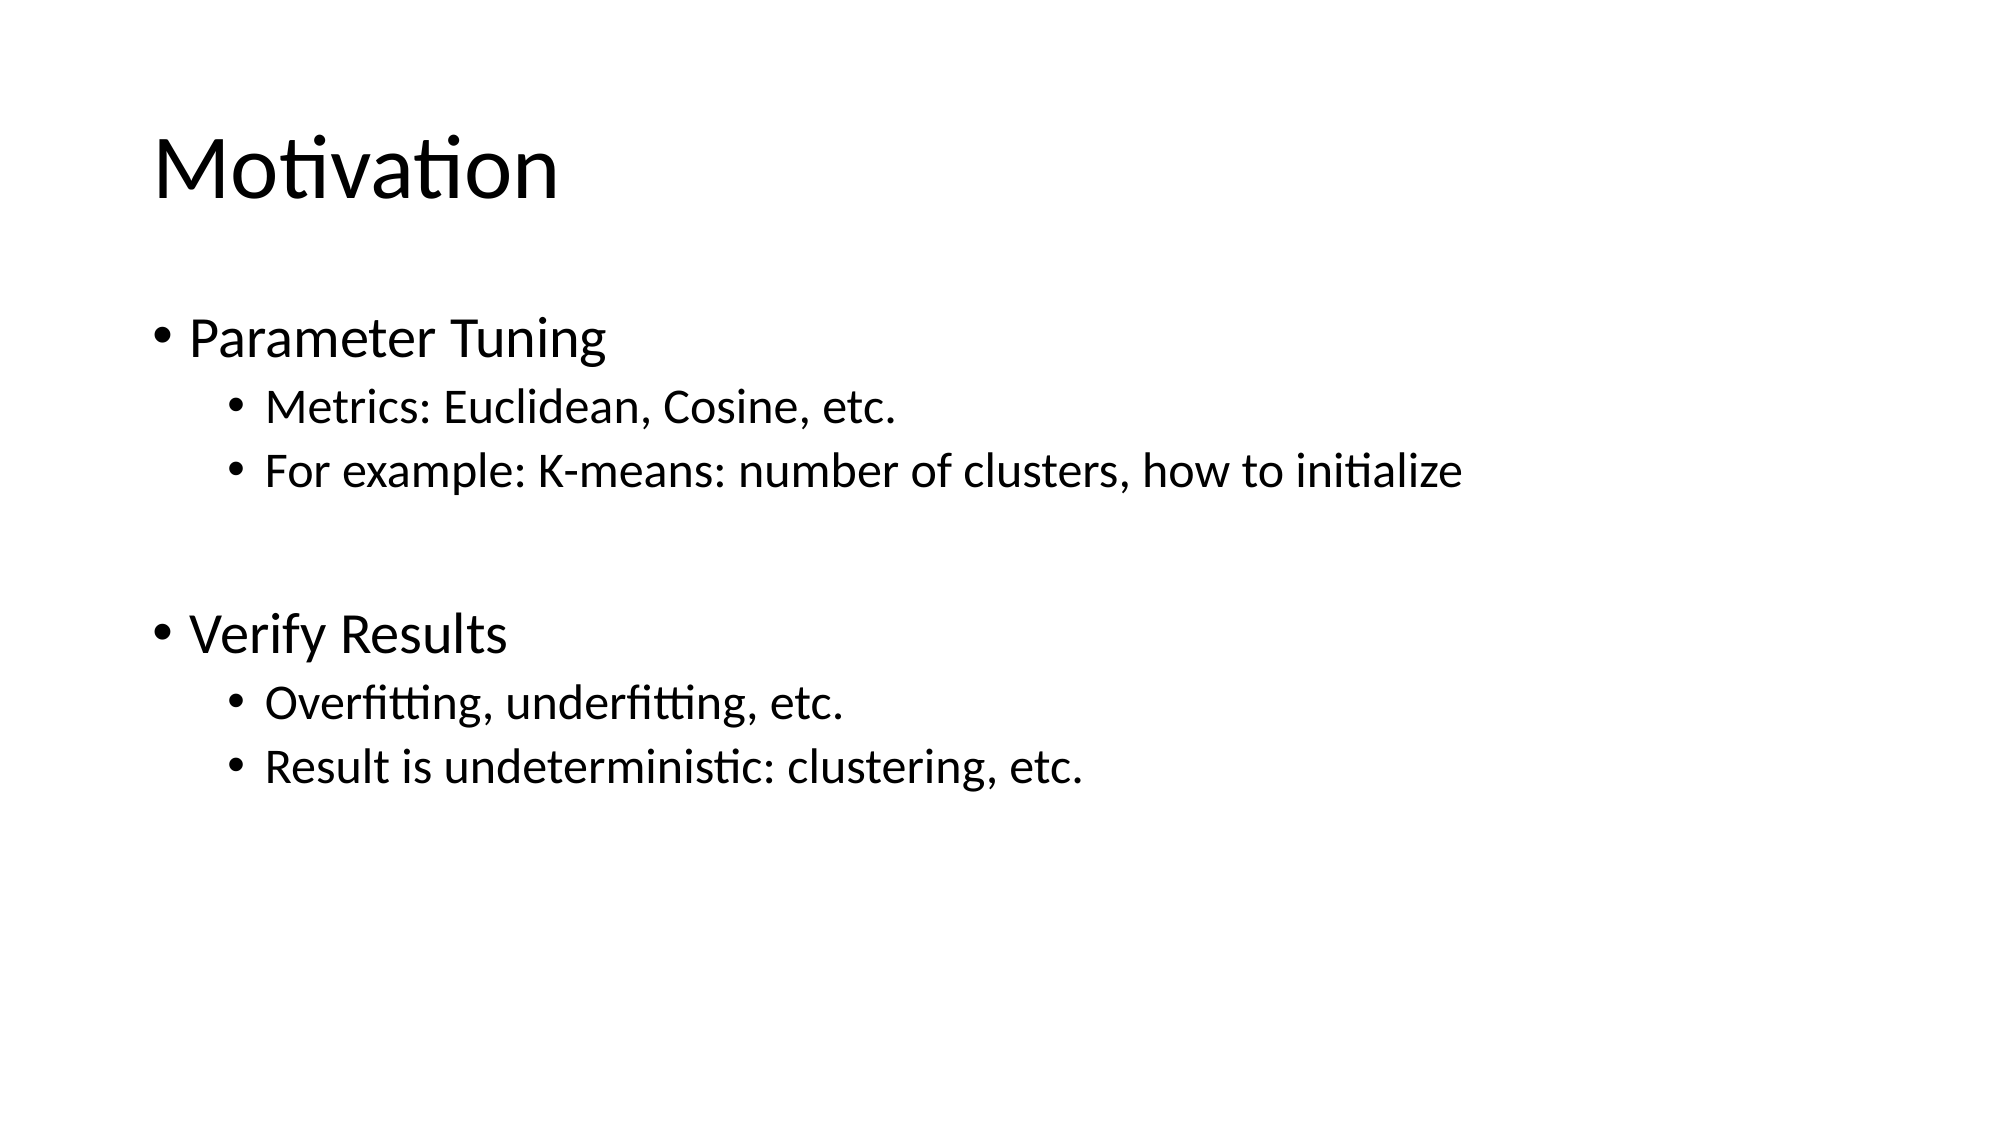

# Motivation
Parameter Tuning
Metrics: Euclidean, Cosine, etc.
For example: K-means: number of clusters, how to initialize

Verify Results
Overfitting, underfitting, etc.
Result is undeterministic: clustering, etc.